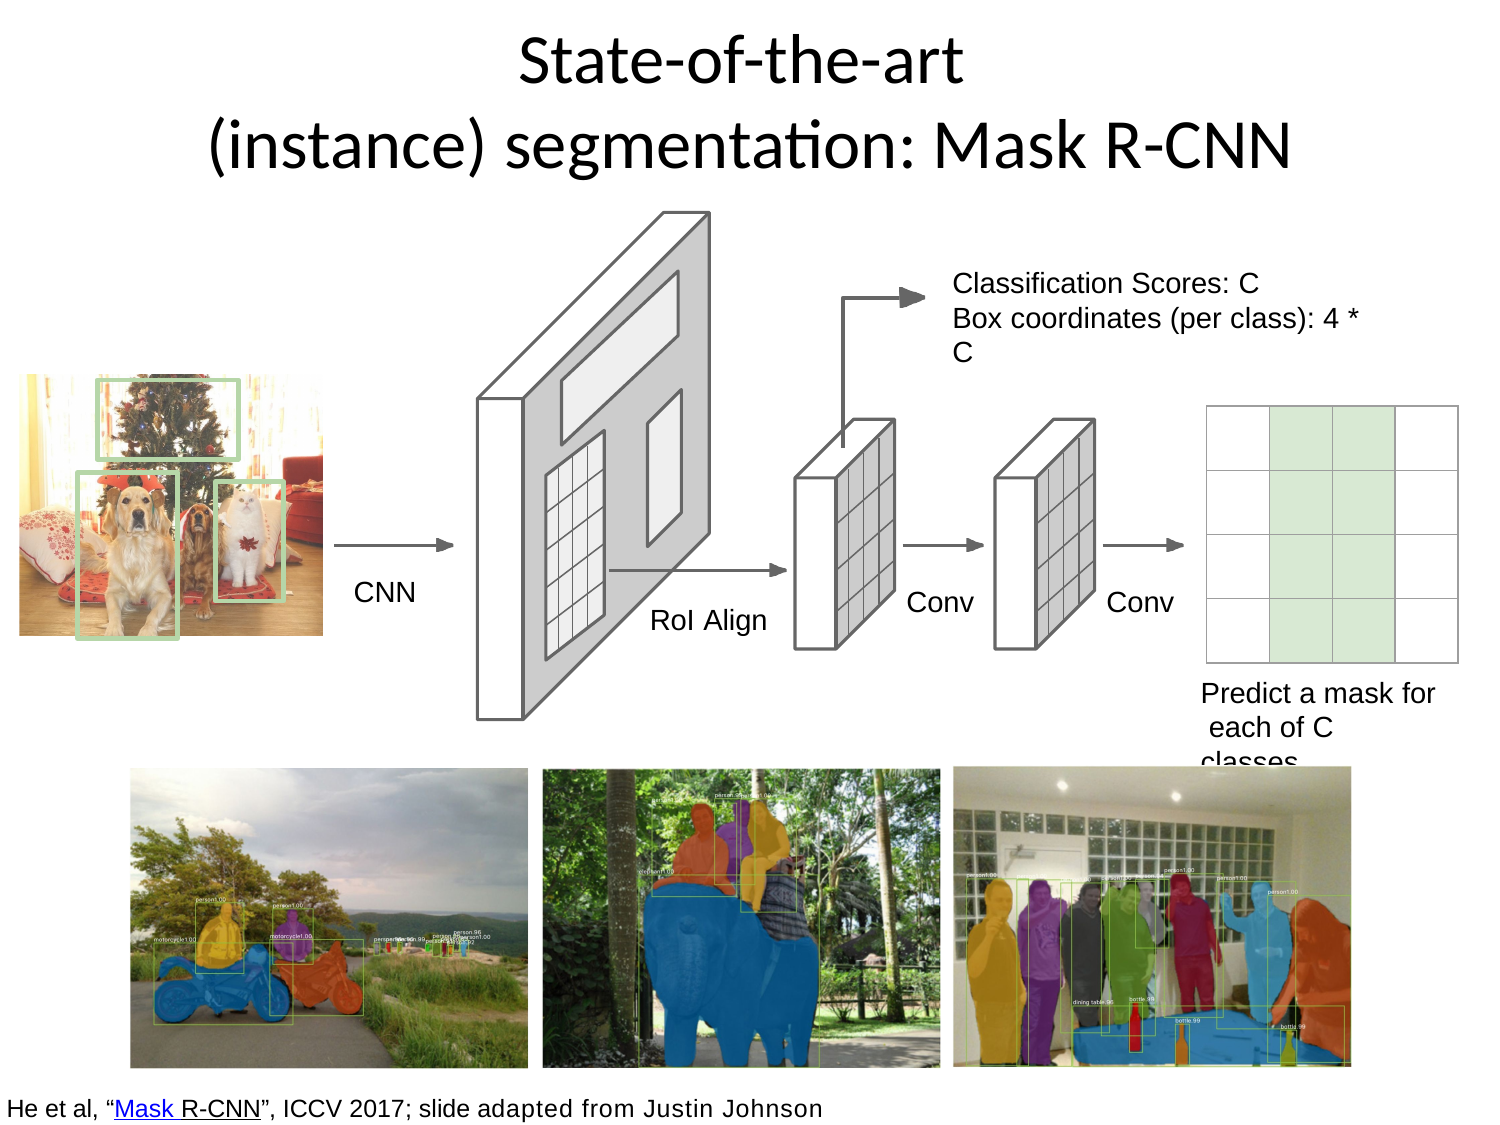

# State-of-the-art (instance) segmentation: Mask R-CNN

Classification Scores: C
Box coordinates (per class): 4 * C

|  |  |  |  |
| --- | --- | --- | --- |
|  |  |  |  |
|  |  |  |  |
|  |  |  |  |

CNN

Conv
Conv
RoI Align
Predict a mask for  each of C classes

May 10, 2017
Fei-Fei Li & Justin Johnson & Serena Yeung
Lecture 11 -
He et al, “Mask R-CNN”, ICCV 2017; slide adapted from Justin Johnson
98